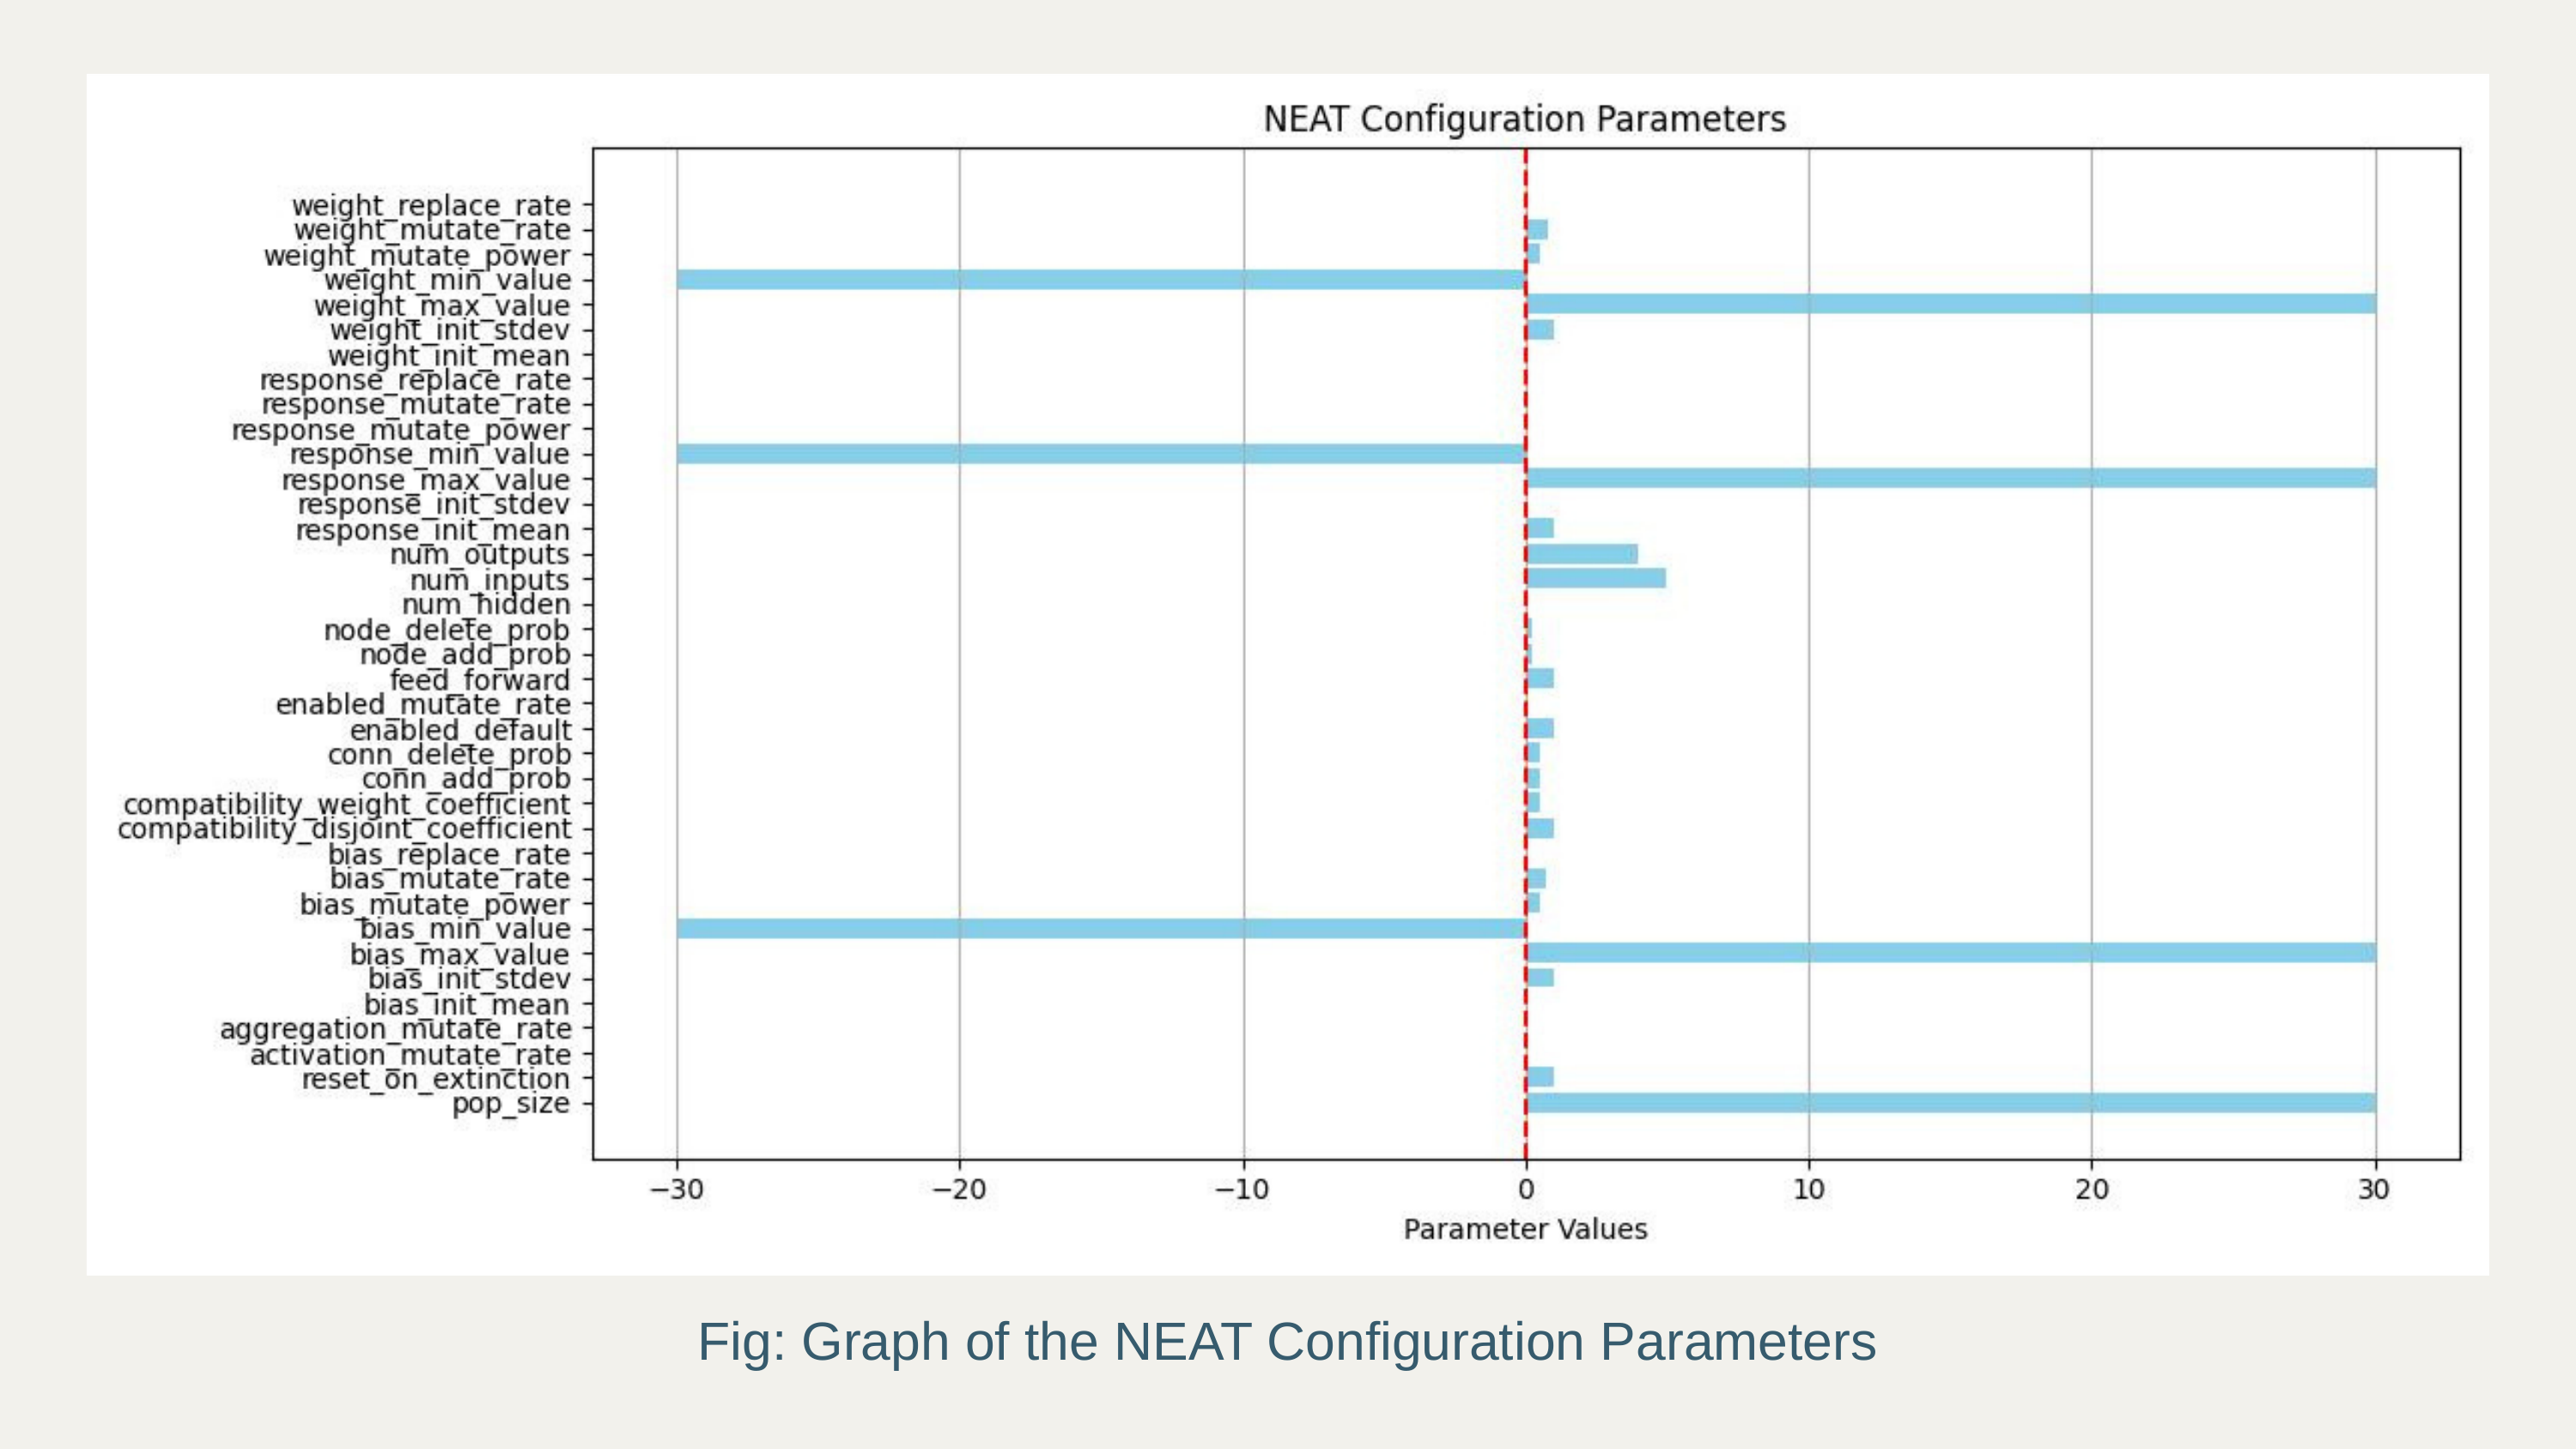

Fig: Graph of the NEAT Configuration Parameters